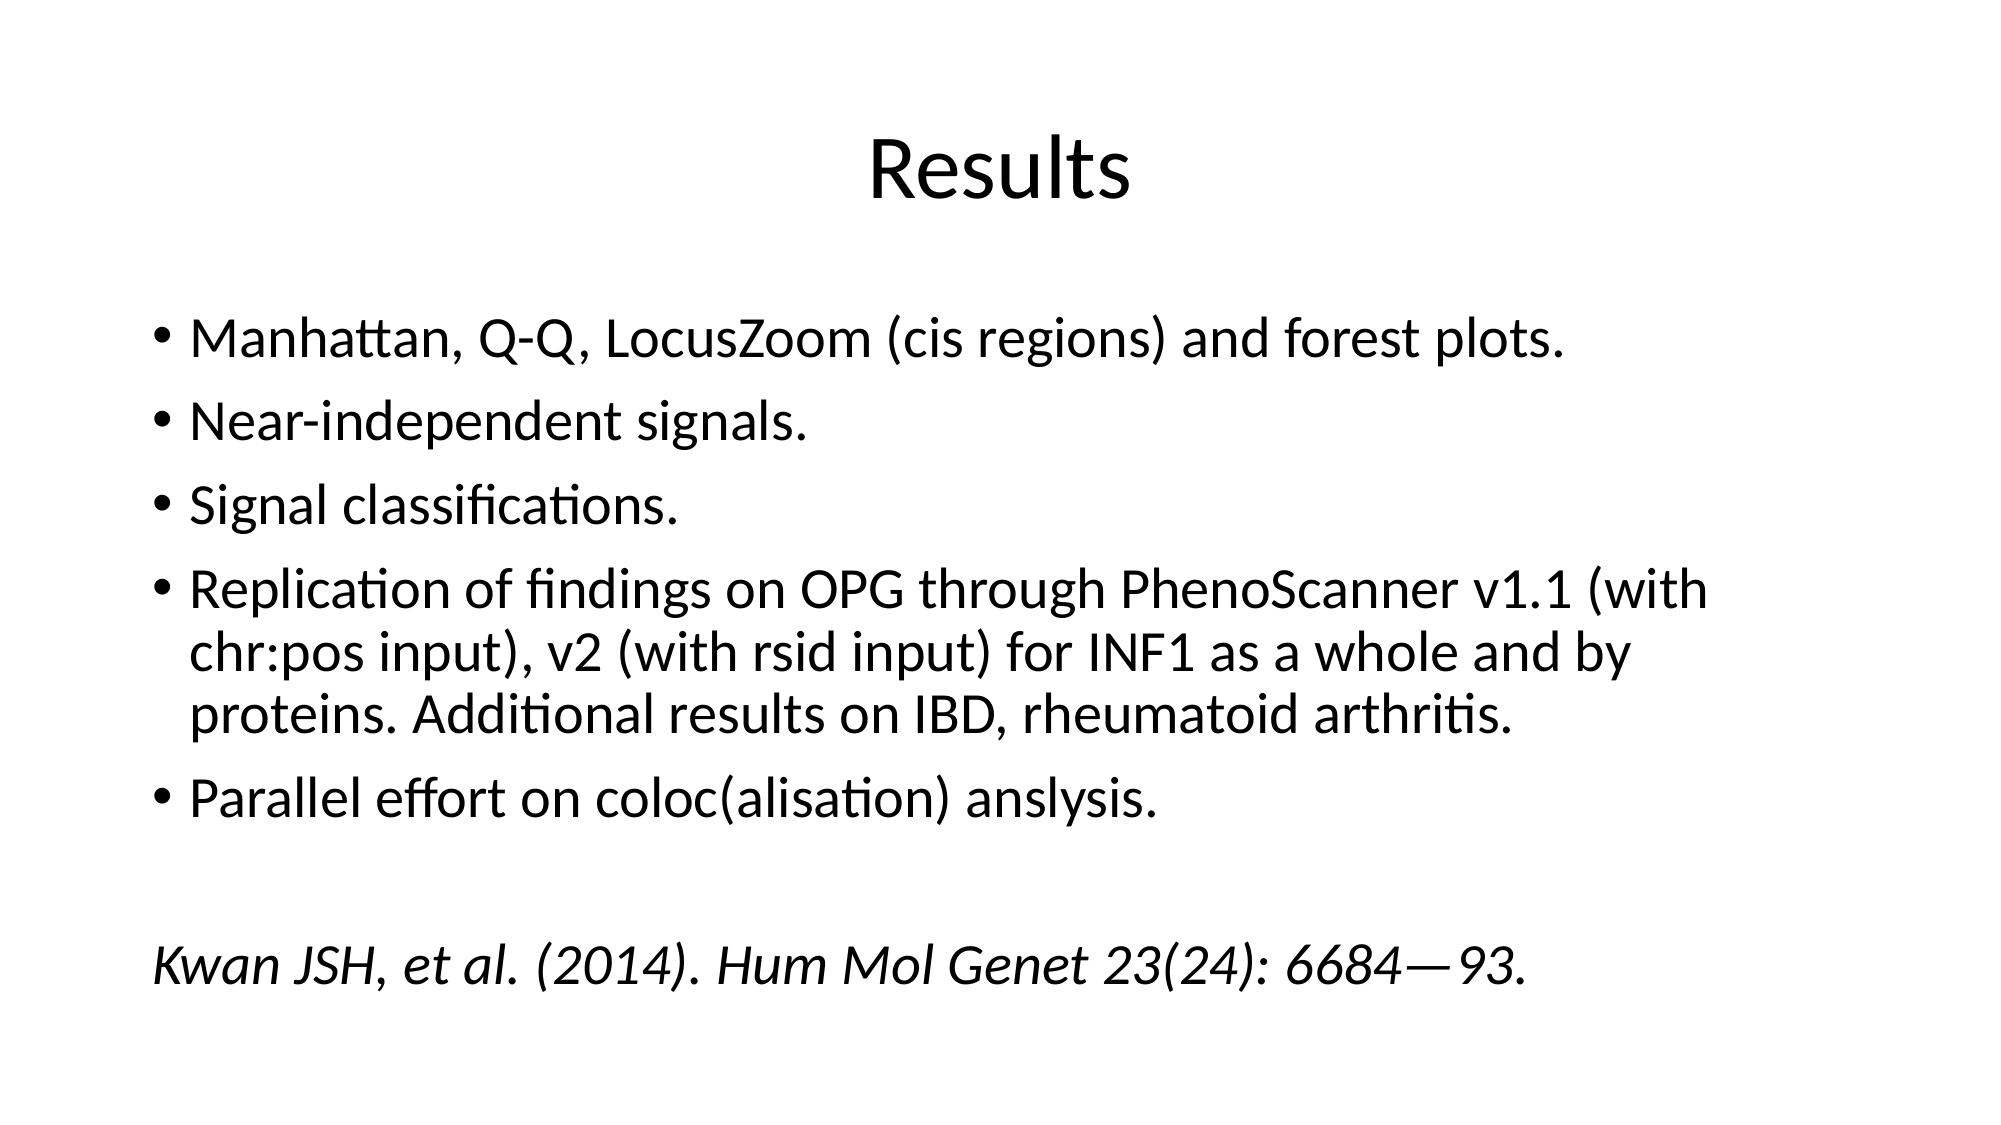

# Results
Manhattan, Q-Q, LocusZoom (cis regions) and forest plots.
Near-independent signals.
Signal classifications.
Replication of findings on OPG through PhenoScanner v1.1 (with chr:pos input), v2 (with rsid input) for INF1 as a whole and by proteins. Additional results on IBD, rheumatoid arthritis.
Parallel effort on coloc(alisation) anslysis.

Kwan JSH, et al. (2014). Hum Mol Genet 23(24): 6684—93.